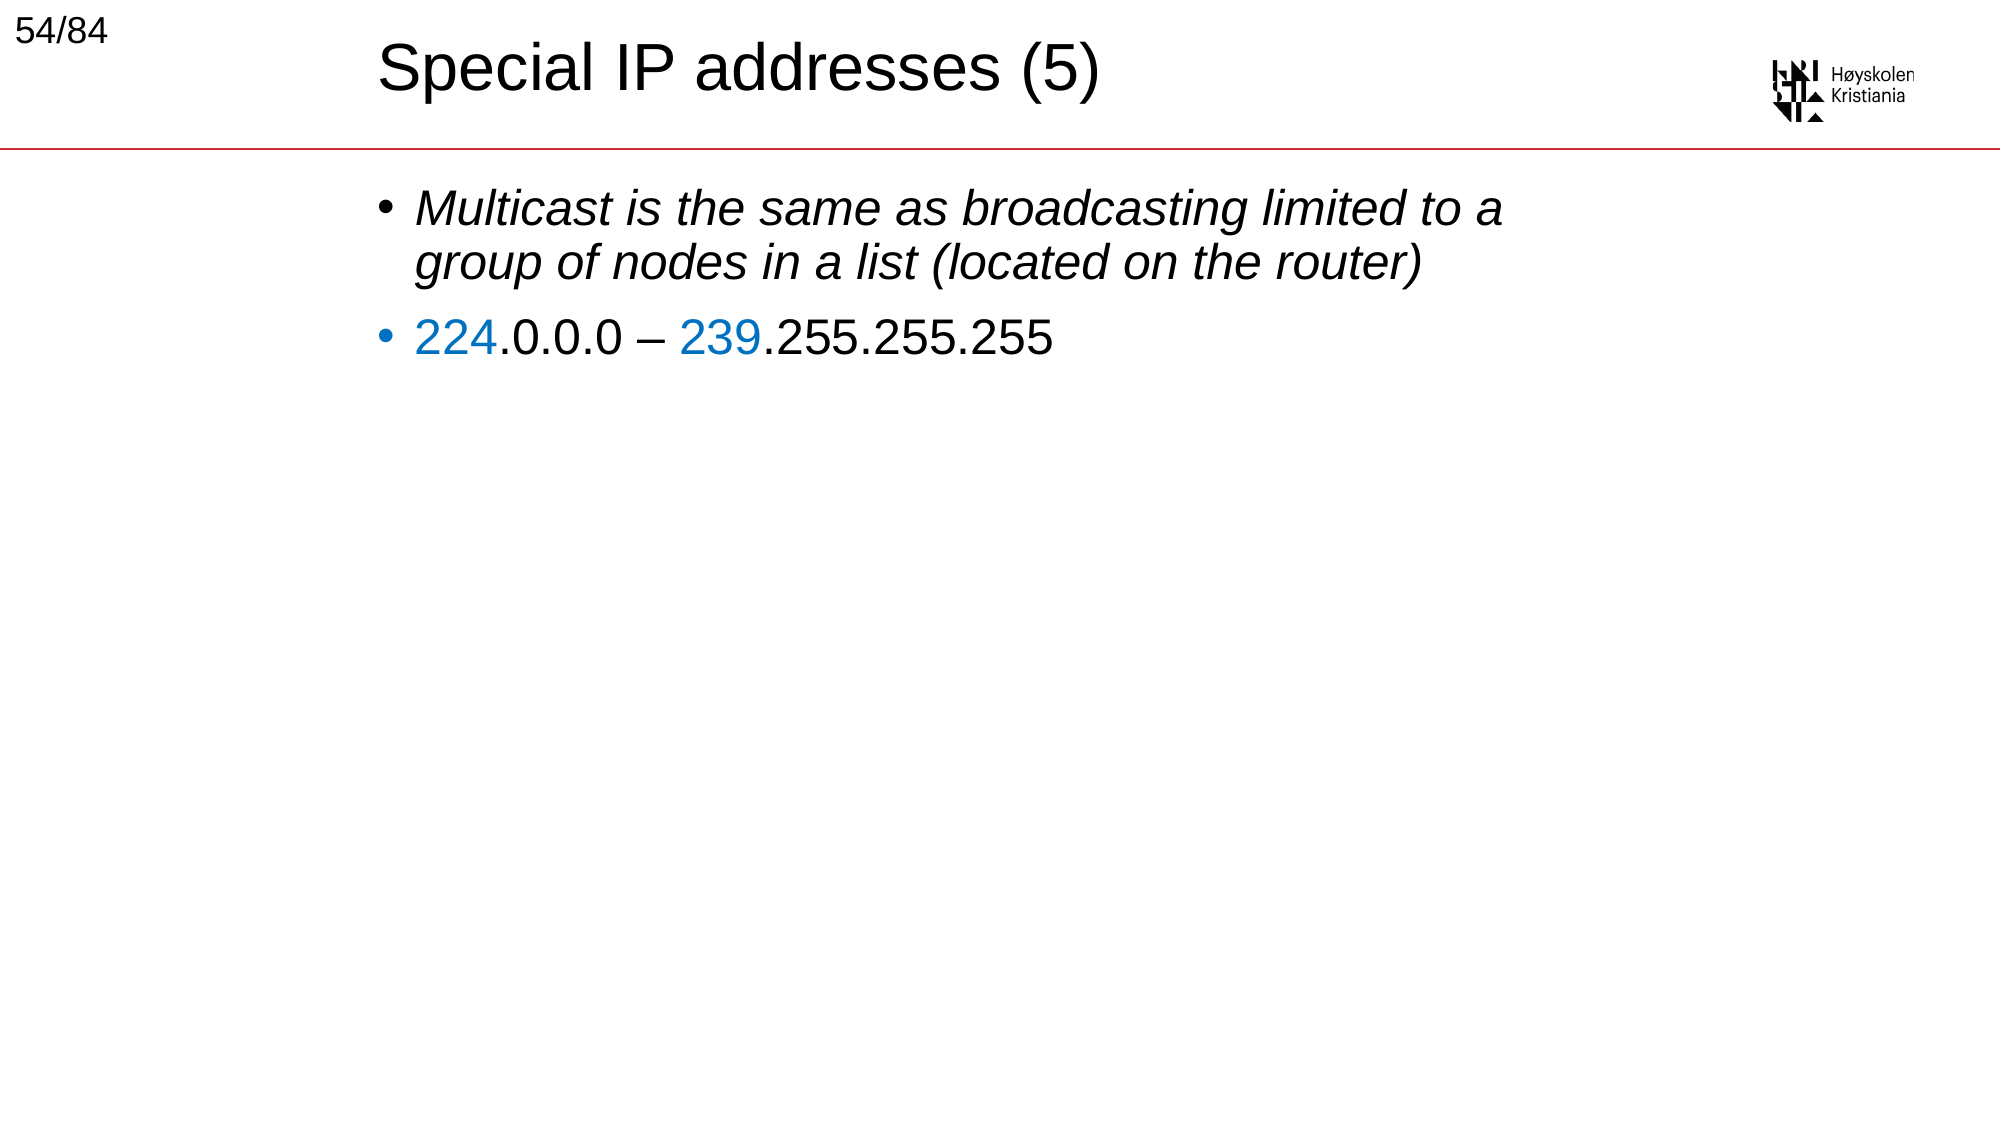

54/84
# Special IP addresses (5)
Multicast is the same as broadcasting limited to a group of nodes in a list (located on the router)
224.0.0.0 – 239.255.255.255